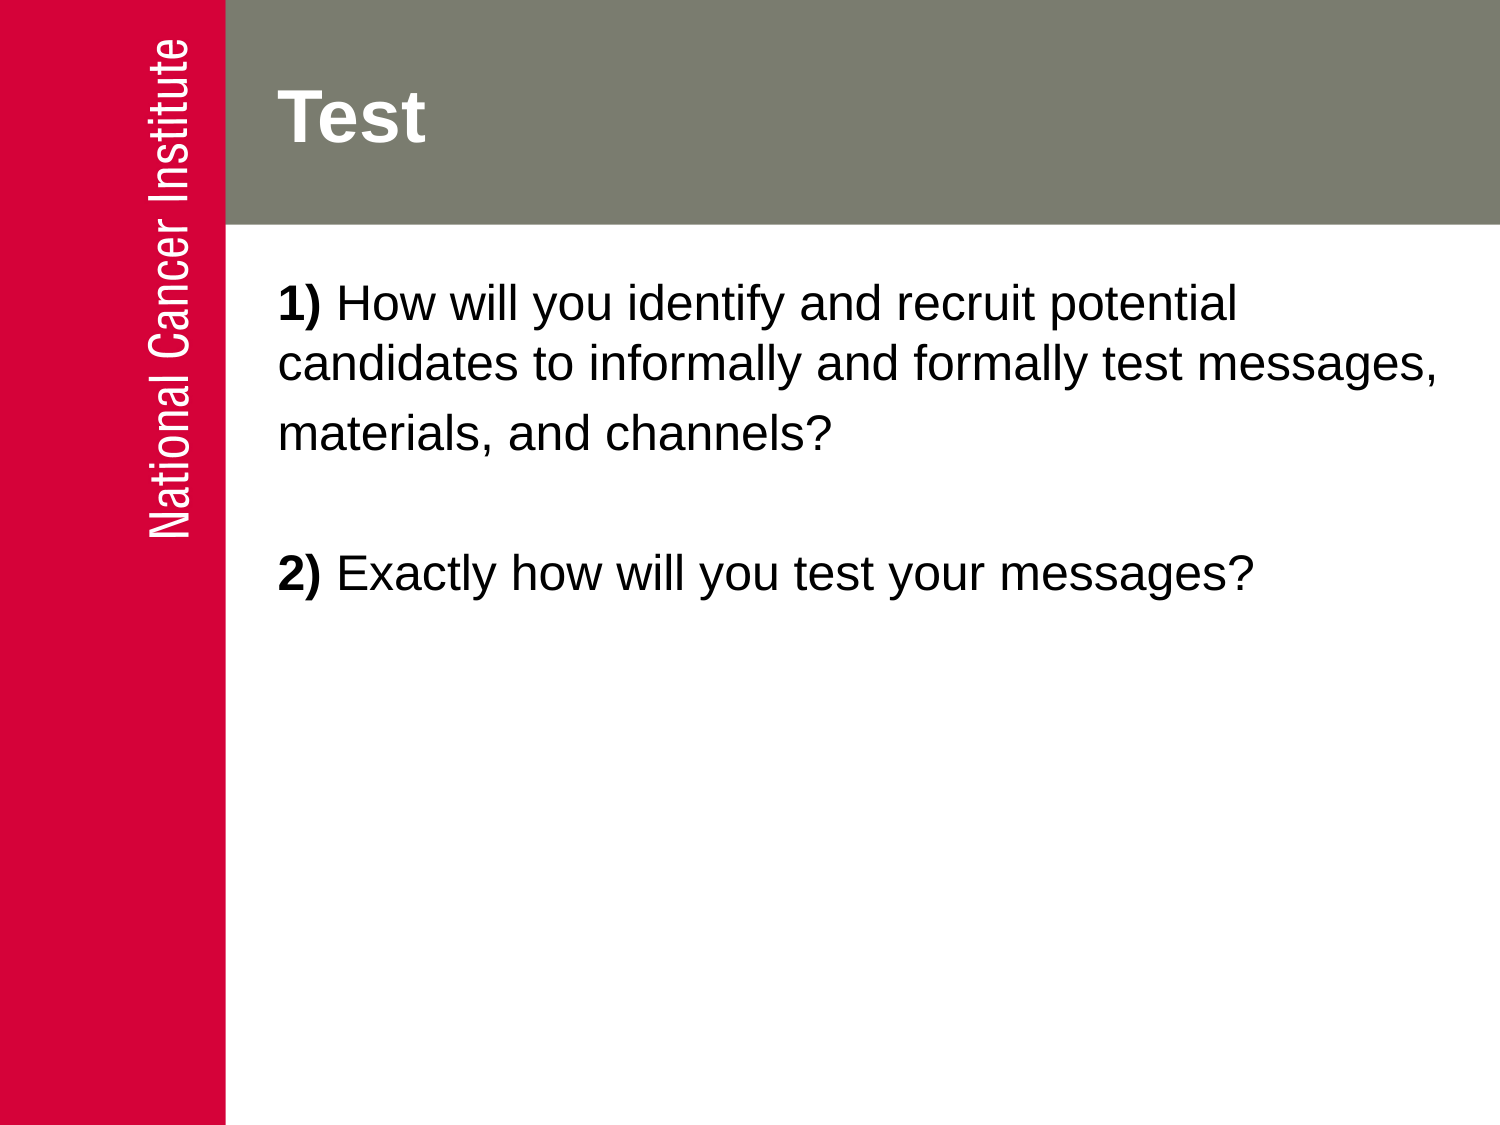

# Test
1) How will you identify and recruit potential candidates to informally and formally test messages,
materials, and channels?

2) Exactly how will you test your messages?